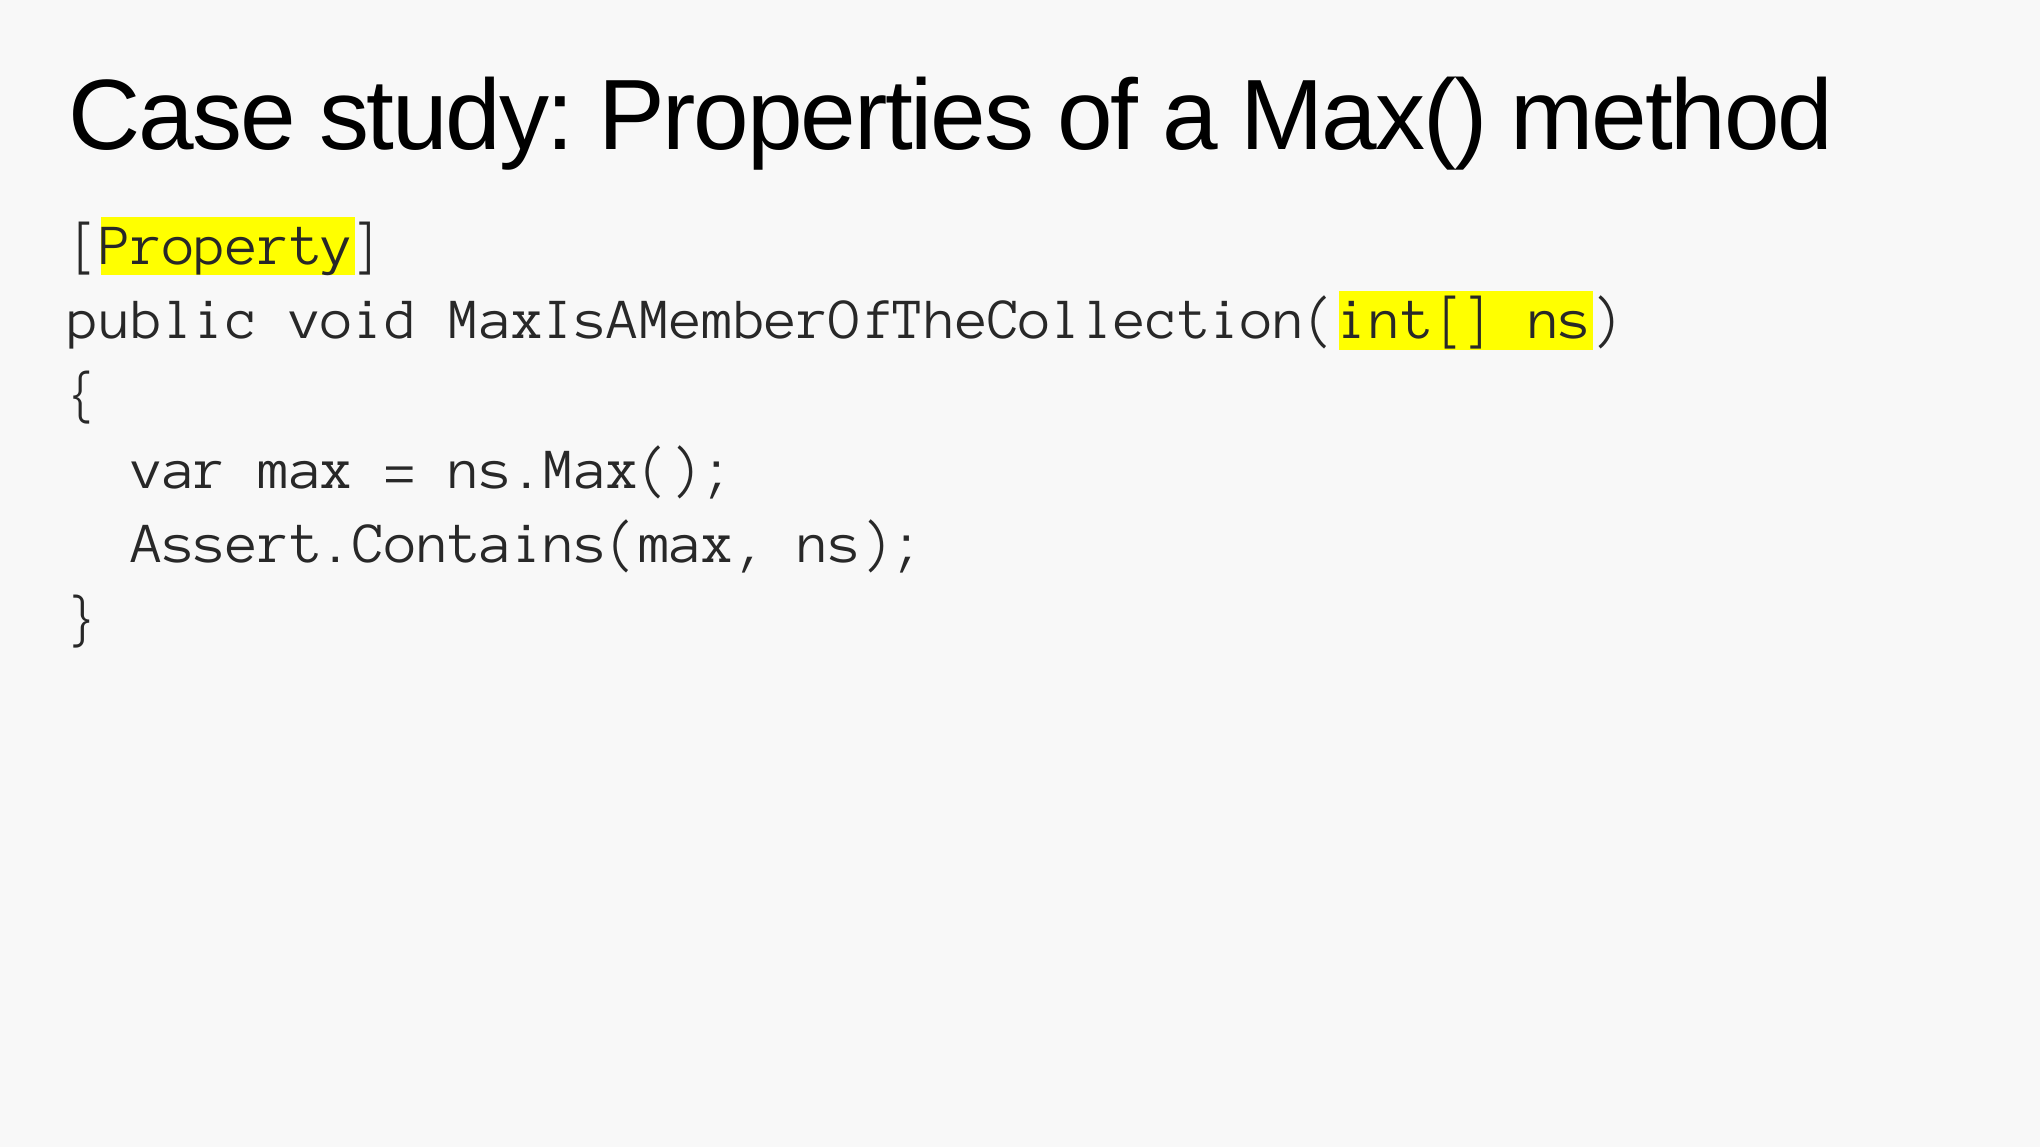

# Case study: Properties of a Max() method
[Property]
public void MaxIsAMemberOfTheCollection(int[] ns)
{
  var max = ns.Max();
  Assert.Contains(max, ns);
}